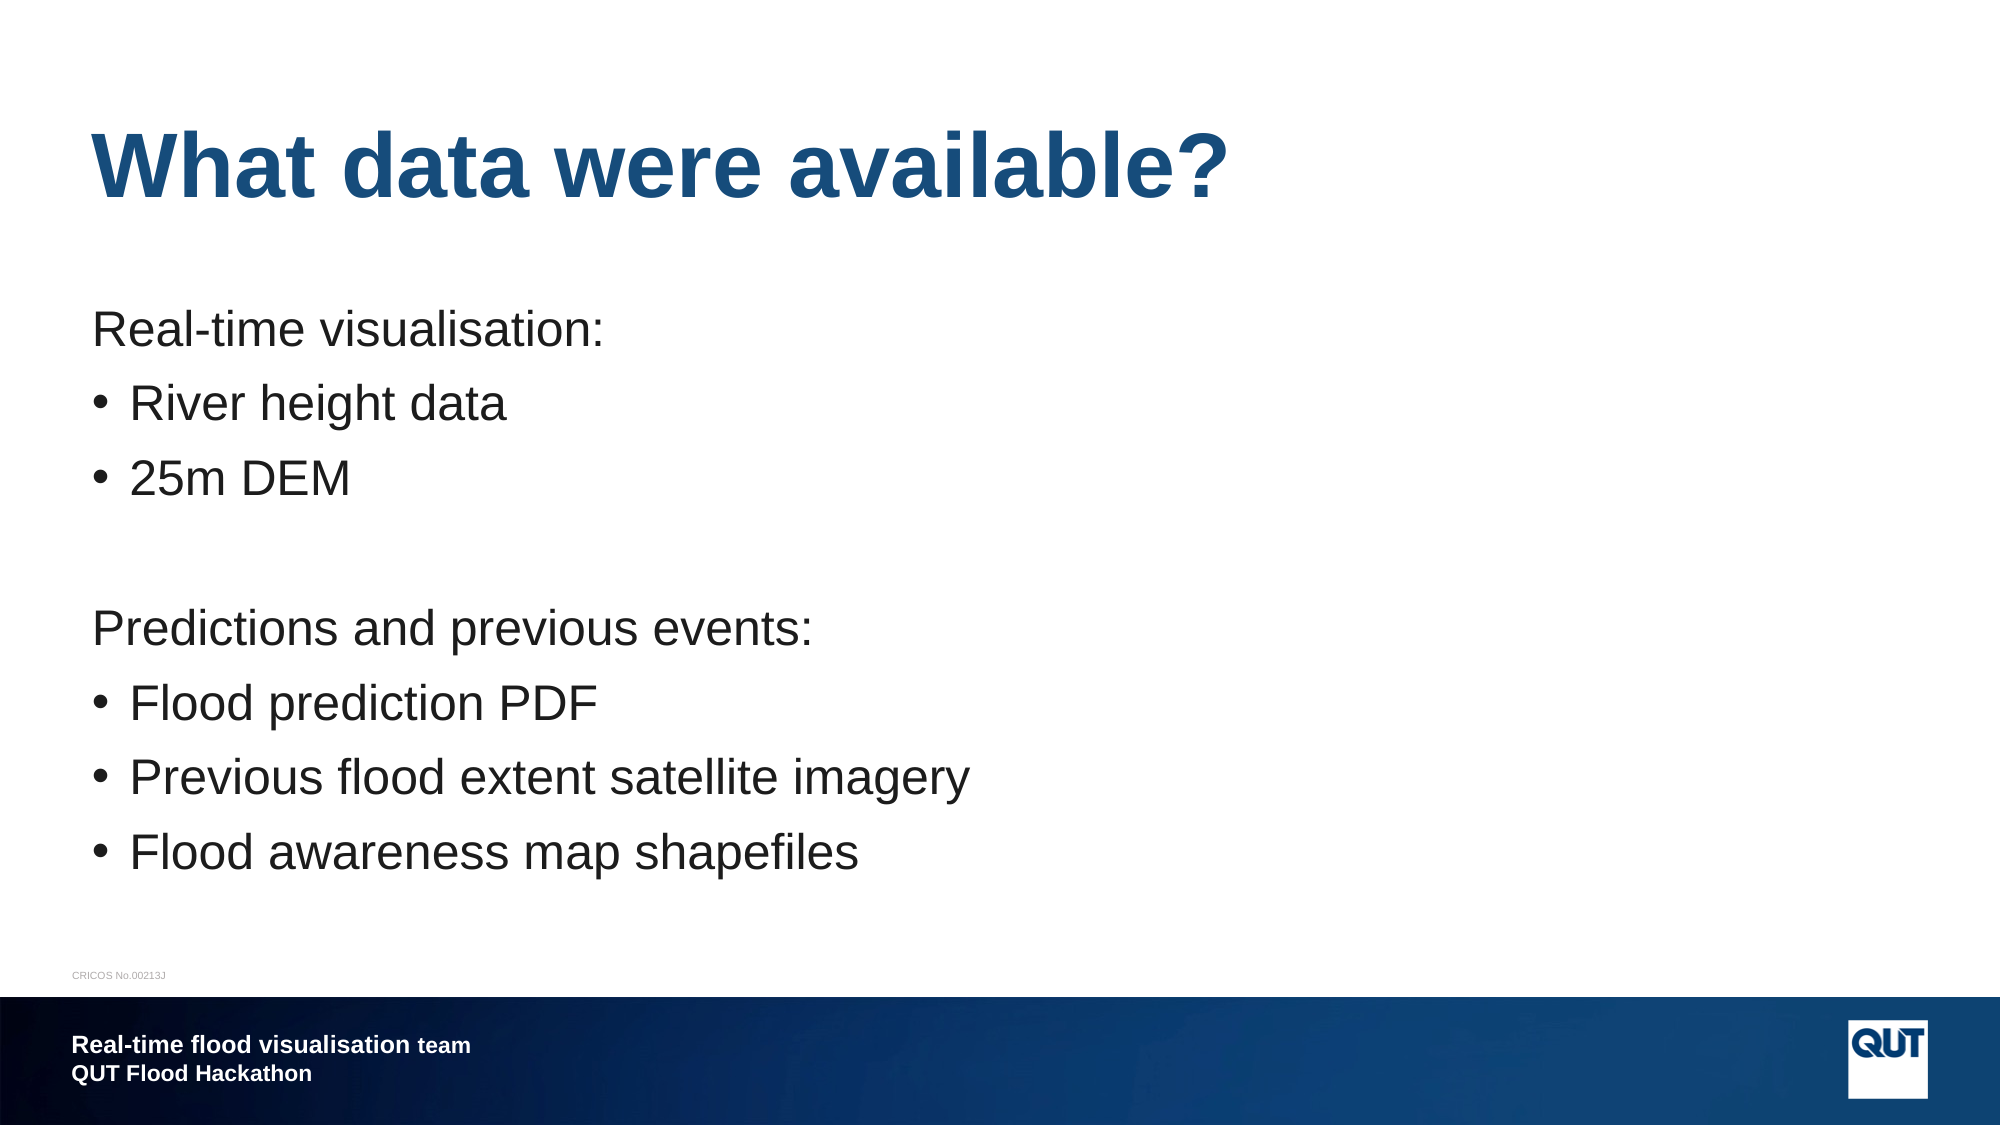

# What data were available?
Real-time visualisation:
River height data
25m DEM

Predictions and previous events:
Flood prediction PDF
Previous flood extent satellite imagery
Flood awareness map shapefiles